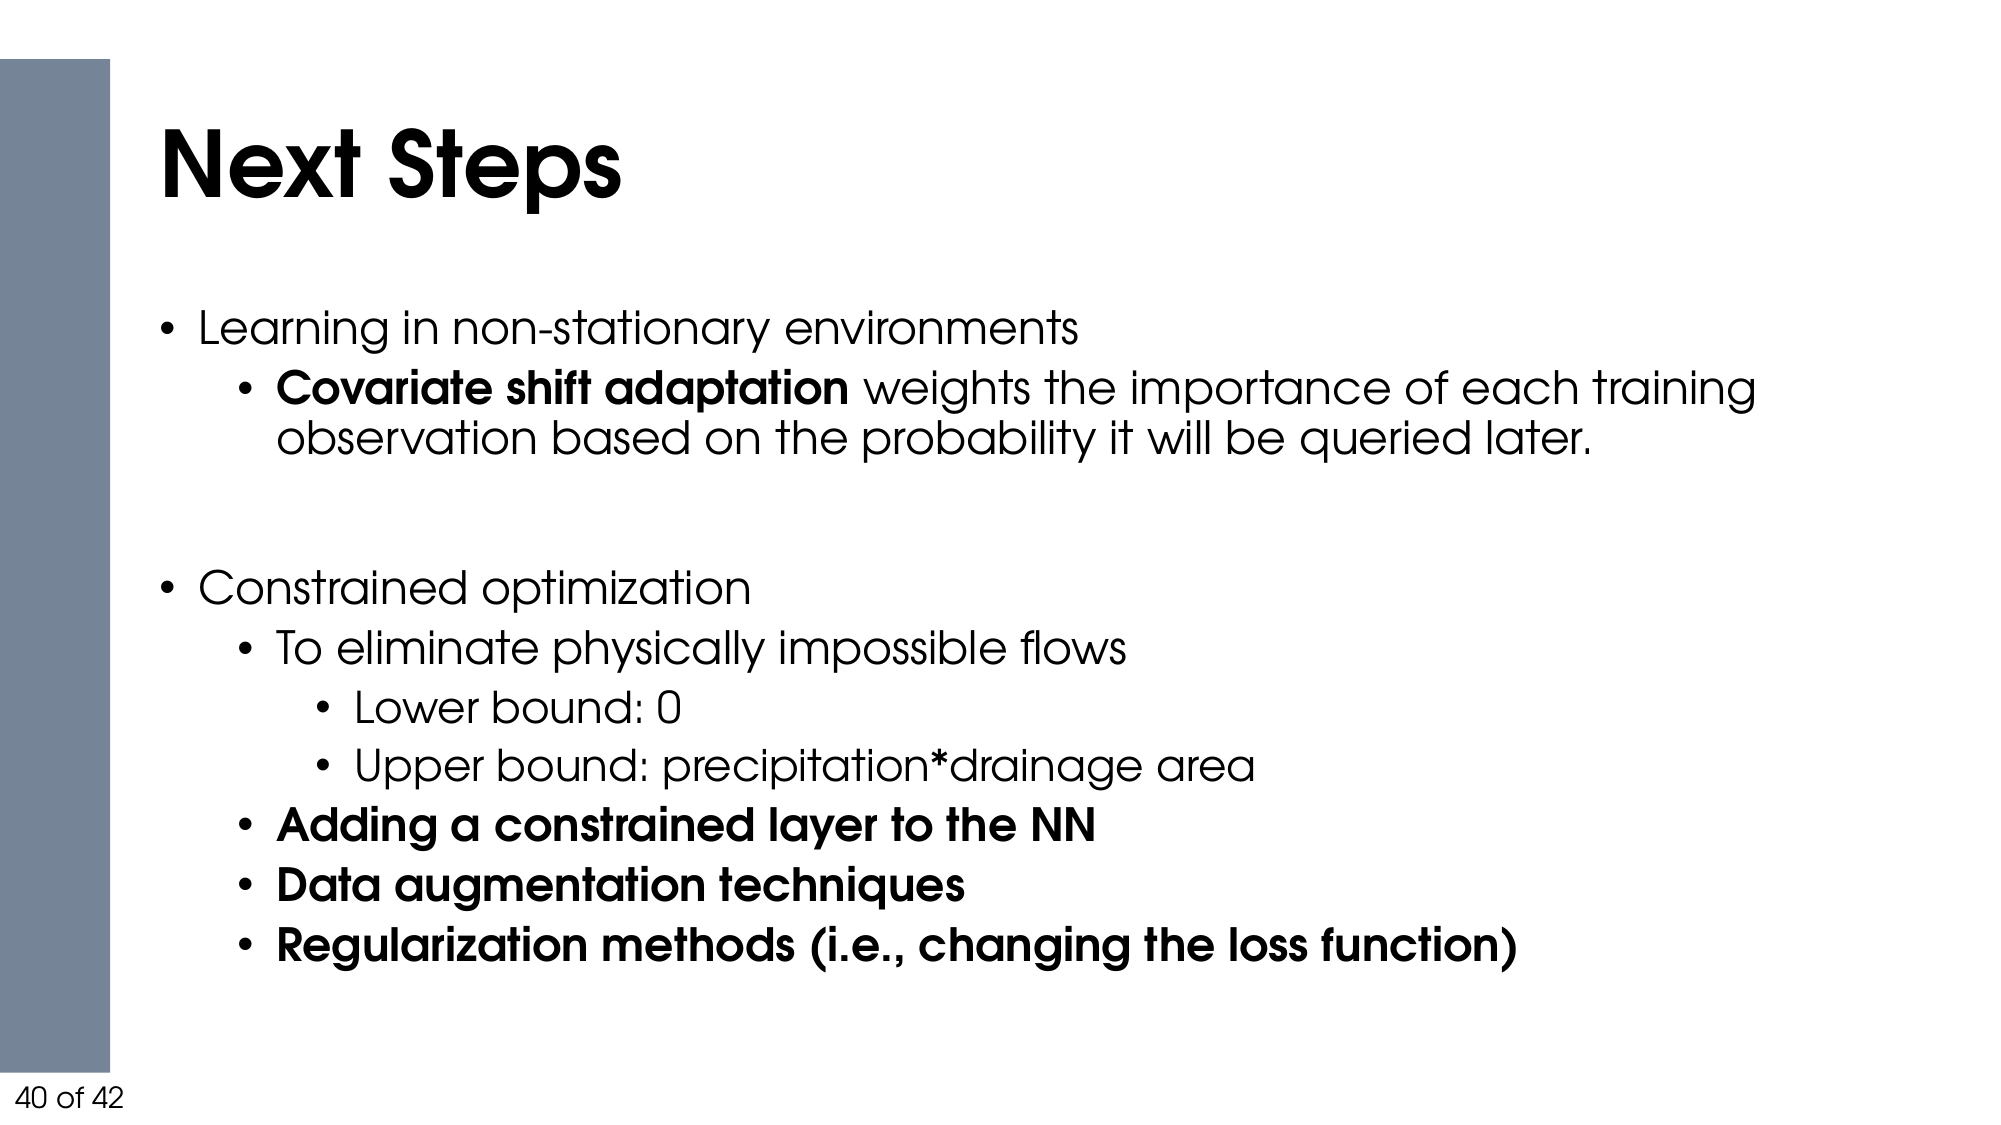

# Next Steps
Learning in non-stationary environments
Covariate shift adaptation weights the importance of each training observation based on the probability it will be queried later.

Constrained optimization
To eliminate physically impossible flows
Lower bound: 0
Upper bound: precipitation*drainage area
Adding a constrained layer to the NN
Data augmentation techniques
Regularization methods (i.e., changing the loss function)